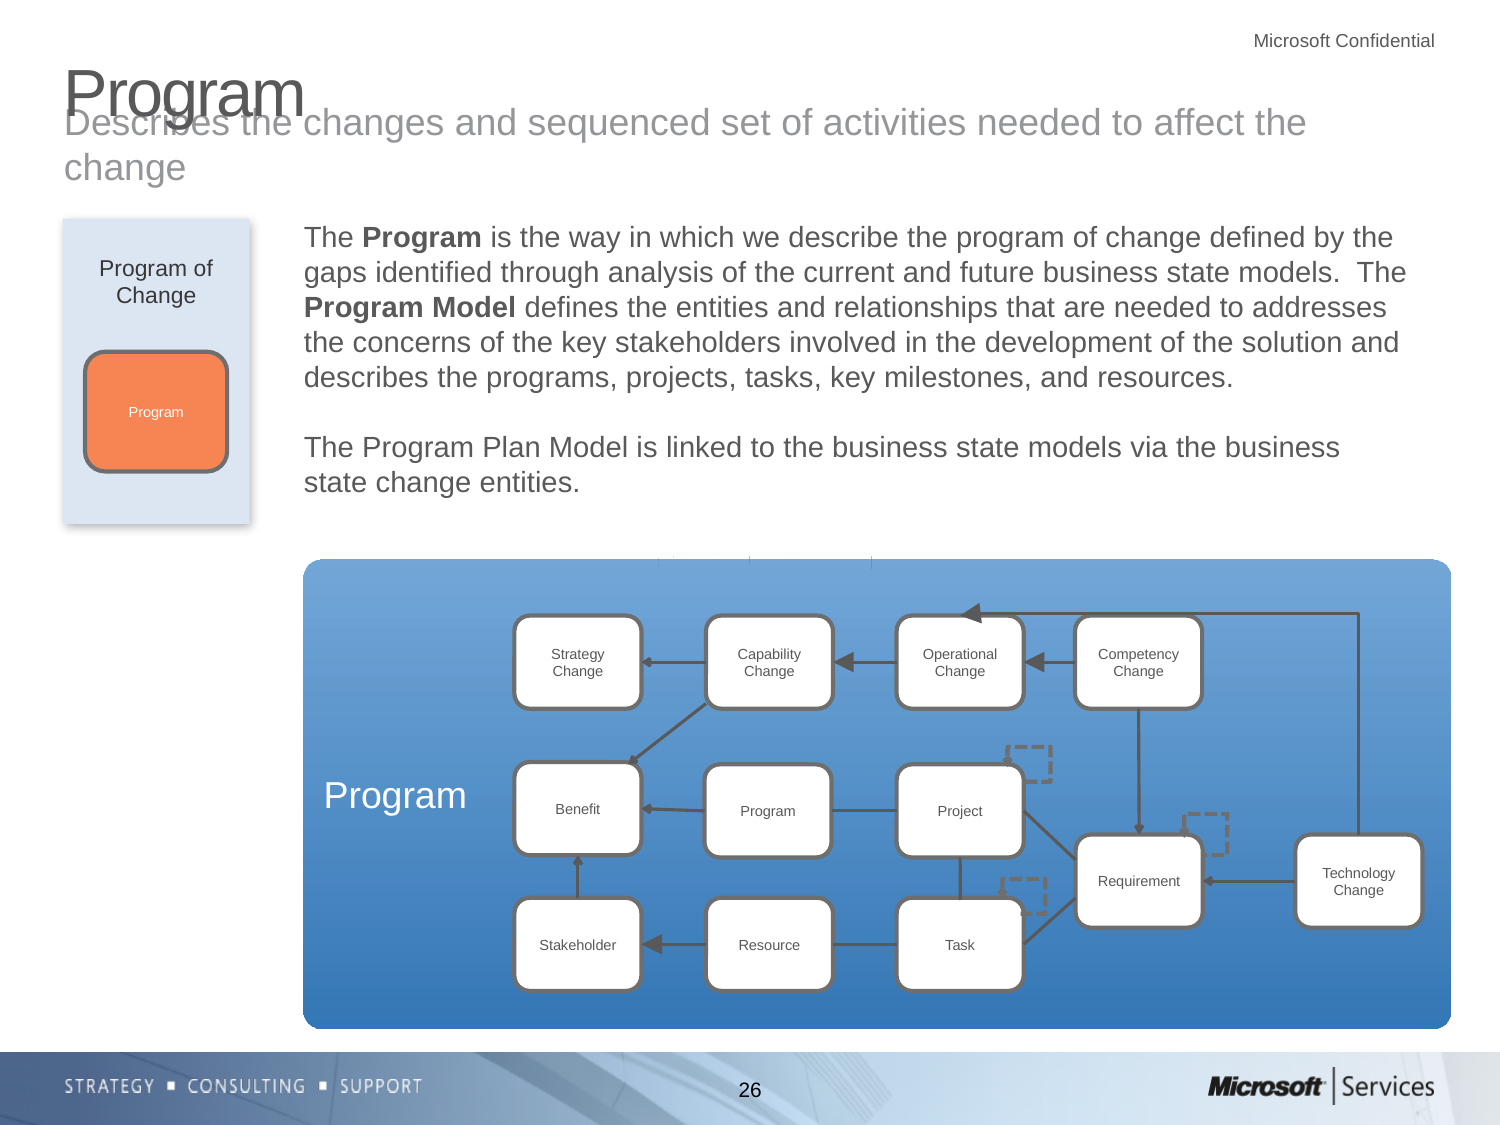

# Program
Describes the changes and sequenced set of activities needed to affect the change
Program of Change
The Program is the way in which we describe the program of change defined by the gaps identified through analysis of the current and future business state models.  The Program Model defines the entities and relationships that are needed to addresses the concerns of the key stakeholders involved in the development of the solution and describes the programs, projects, tasks, key milestones, and resources.

The Program Plan Model is linked to the business state models via the business state change entities.
Program
Program
Competency Change
Strategy Change
Capability Change
Operational
Change

Benefit
Program
Project

Requirement
Technology Change

Stakeholder
Resource
Task